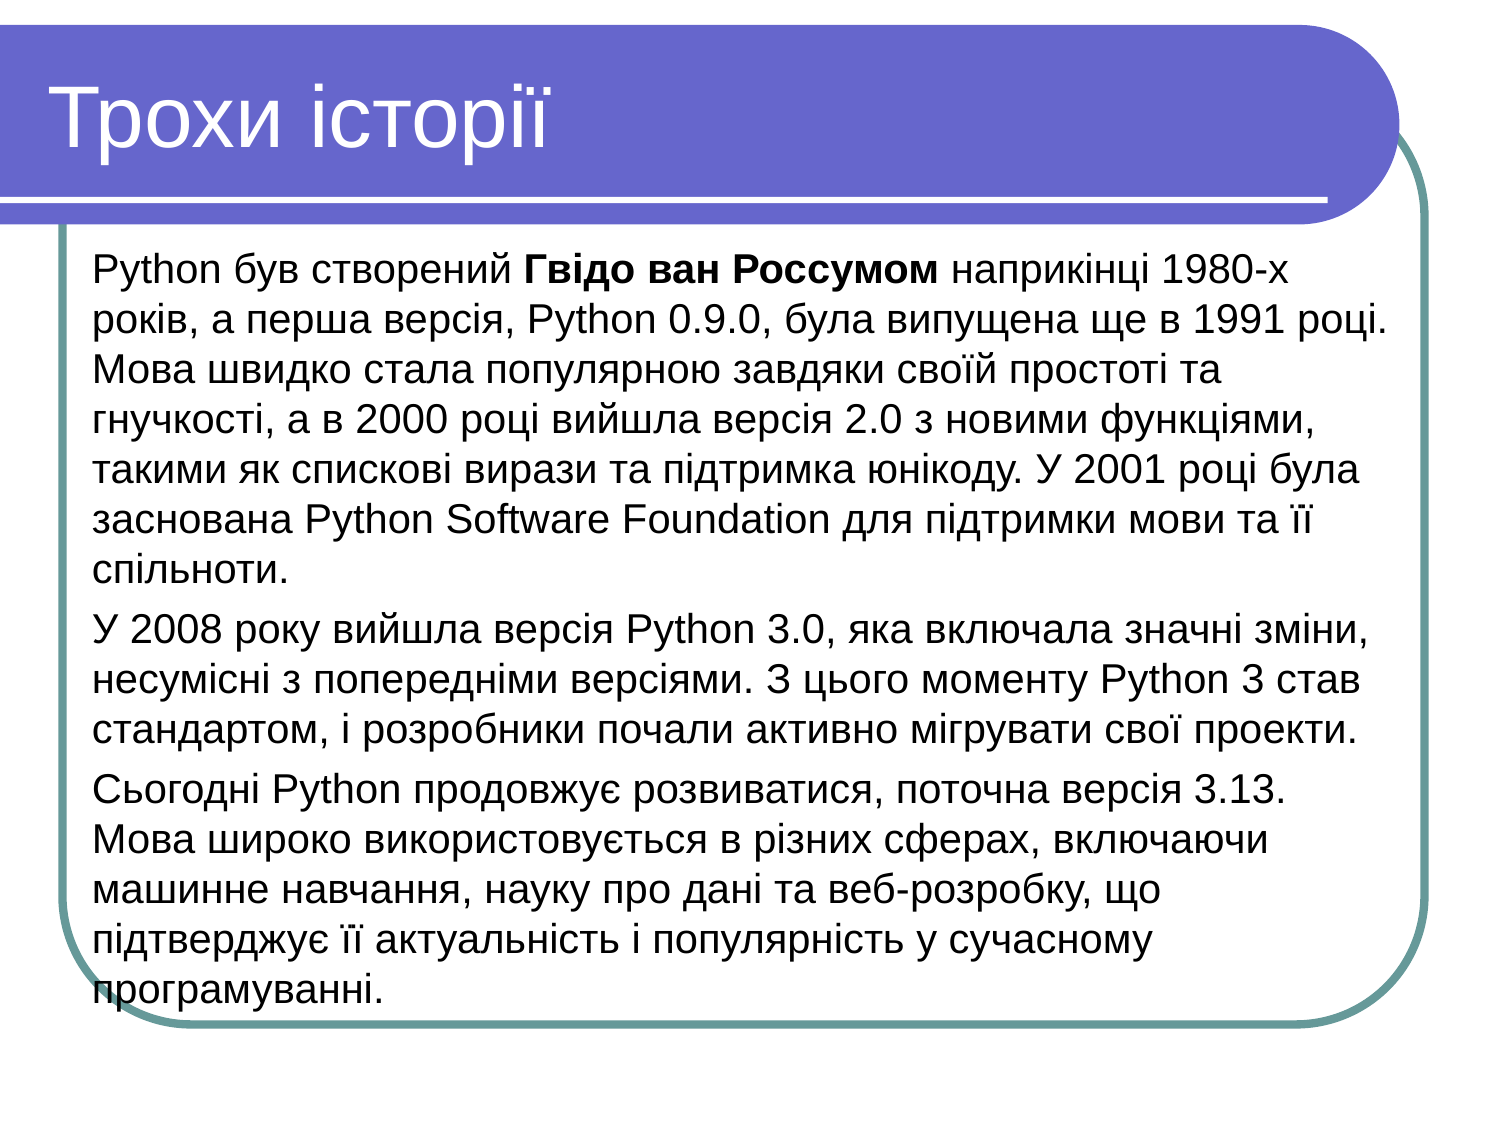

Трохи історії
Python був створений Гвідо ван Россумом наприкінці 1980-х років, а перша версія, Python 0.9.0, була випущена ще в 1991 році. Мова швидко стала популярною завдяки своїй простоті та гнучкості, а в 2000 році вийшла версія 2.0 з новими функціями, такими як спискові вирази та підтримка юнікоду. У 2001 році була заснована Python Software Foundation для підтримки мови та її спільноти.
У 2008 року вийшла версія Python 3.0, яка включала значні зміни, несумісні з попередніми версіями. З цього моменту Python 3 став стандартом, і розробники почали активно мігрувати свої проекти.
Сьогодні Python продовжує розвиватися, поточна версiя 3.13. Мова широко використовується в різних сферах, включаючи машинне навчання, науку про дані та веб-розробку, що підтверджує її актуальність і популярність у сучасному програмуванні.